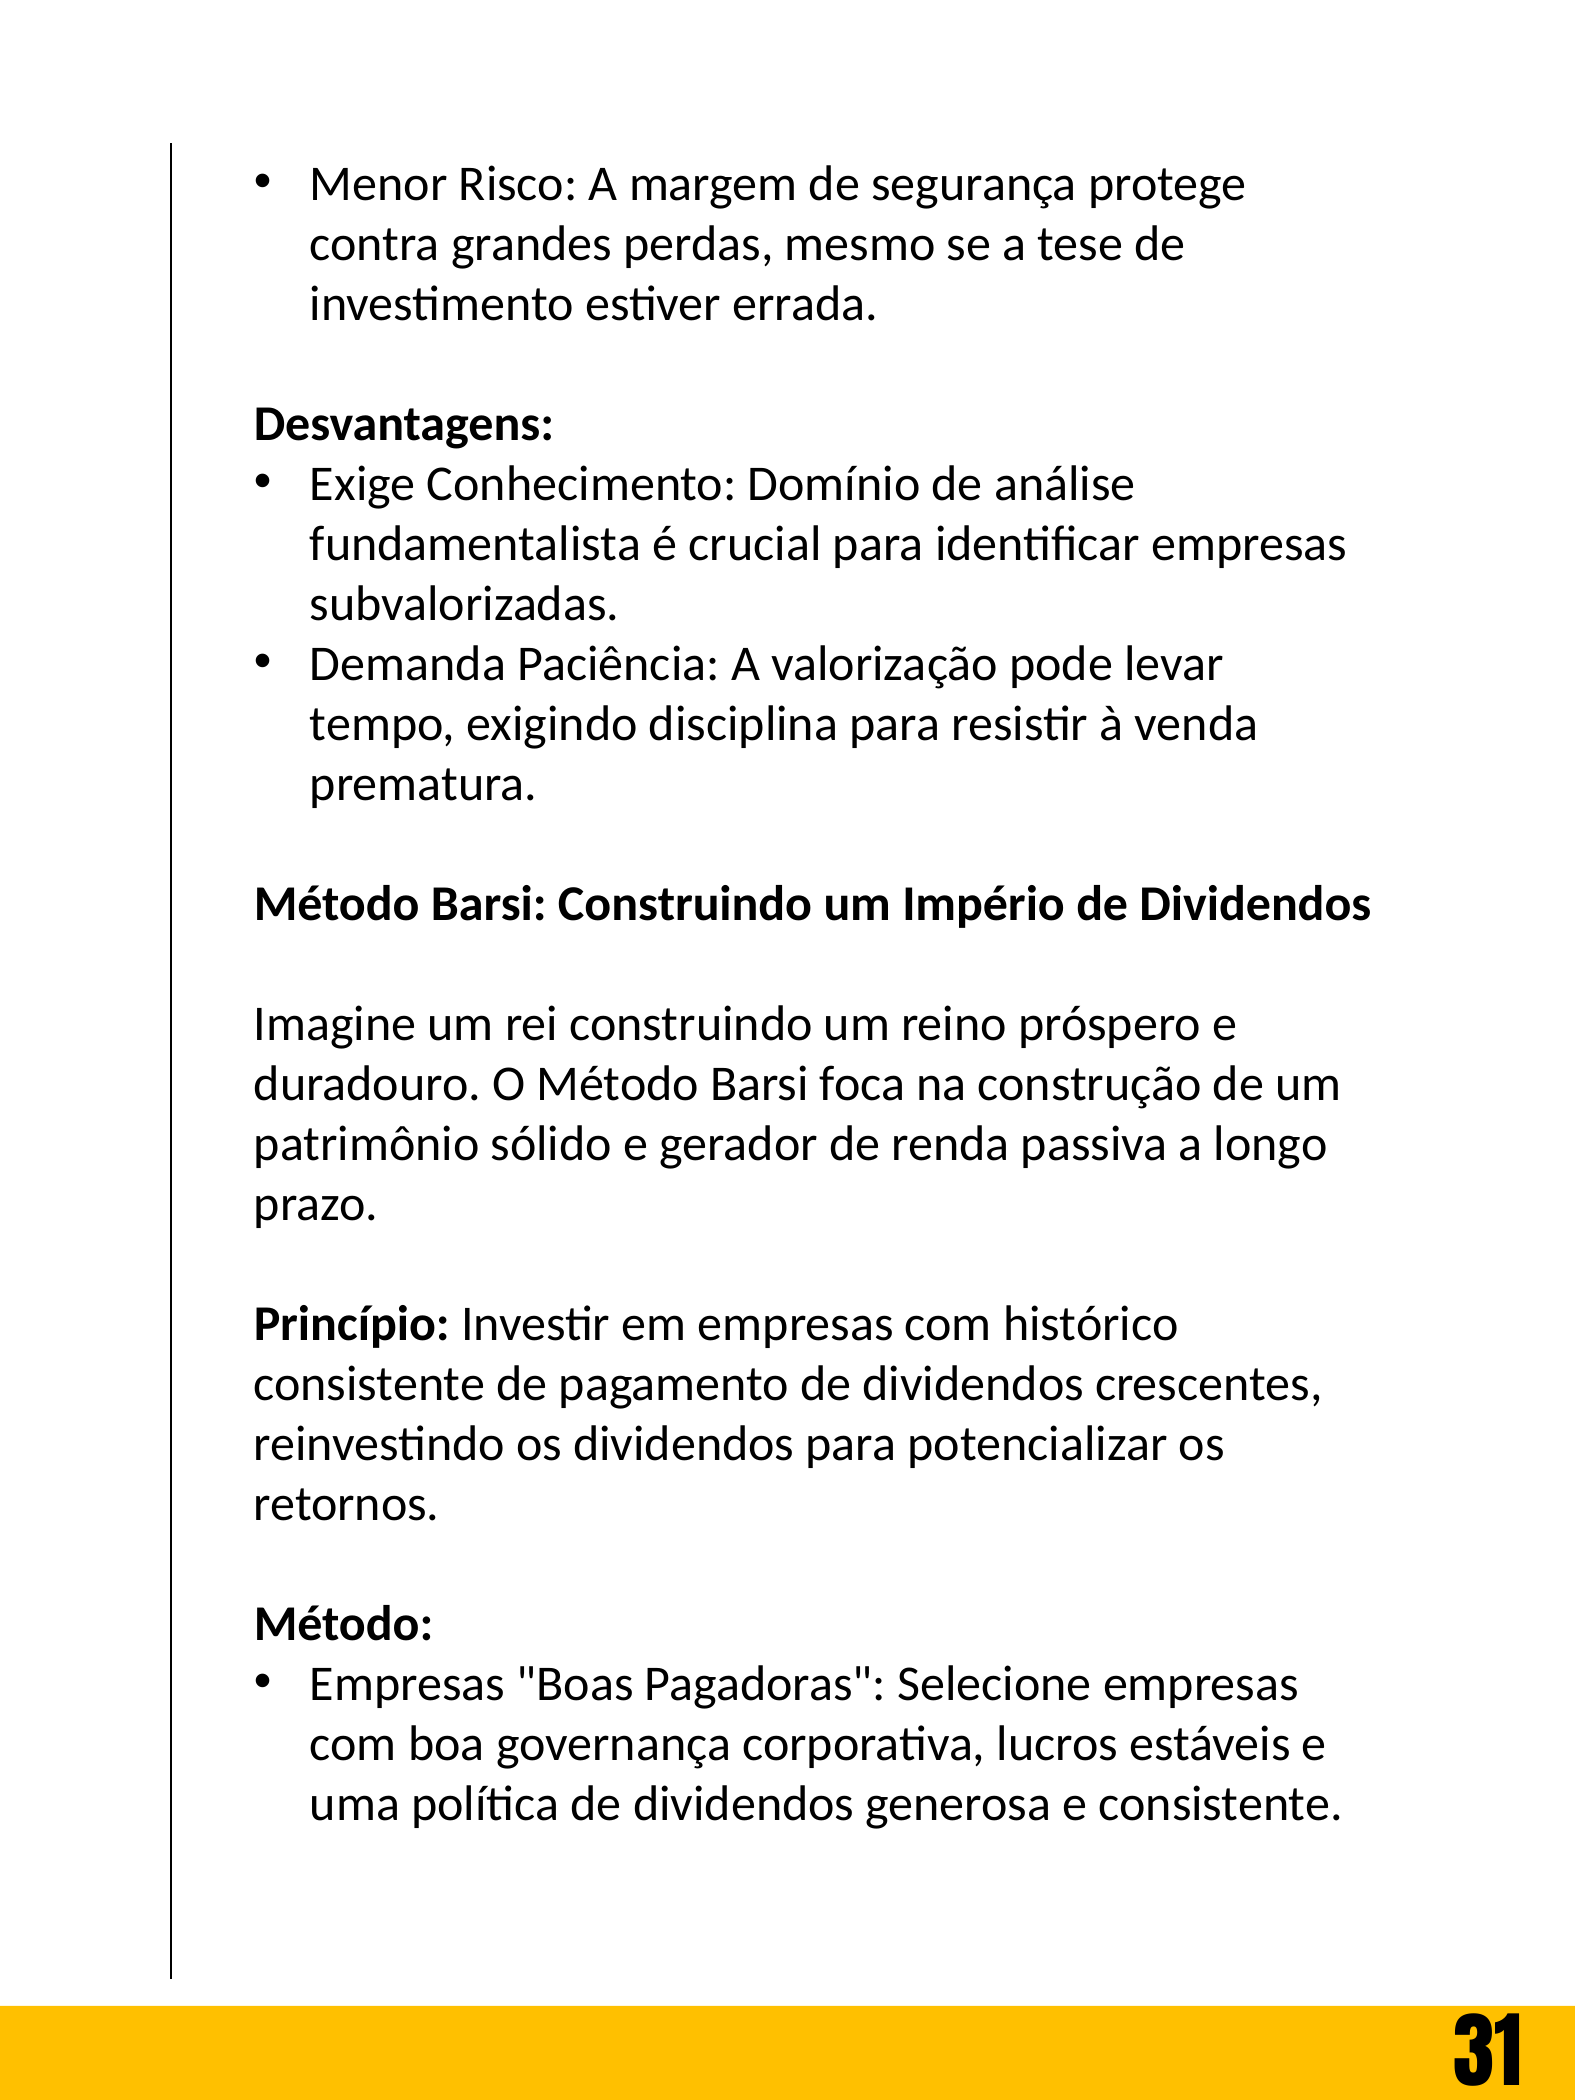

Menor Risco: A margem de segurança protege contra grandes perdas, mesmo se a tese de investimento estiver errada.

Desvantagens:
Exige Conhecimento: Domínio de análise fundamentalista é crucial para identificar empresas subvalorizadas.
Demanda Paciência: A valorização pode levar tempo, exigindo disciplina para resistir à venda prematura.

Método Barsi: Construindo um Império de Dividendos

Imagine um rei construindo um reino próspero e duradouro. O Método Barsi foca na construção de um patrimônio sólido e gerador de renda passiva a longo prazo.

Princípio: Investir em empresas com histórico consistente de pagamento de dividendos crescentes, reinvestindo os dividendos para potencializar os retornos.

Método:
Empresas "Boas Pagadoras": Selecione empresas com boa governança corporativa, lucros estáveis e uma política de dividendos generosa e consistente.

Construir um modelo de divisória de capítulos.
Ebooks vao ser consumidos digitalmente, cuidado com a quantidade de conteúdos.

31